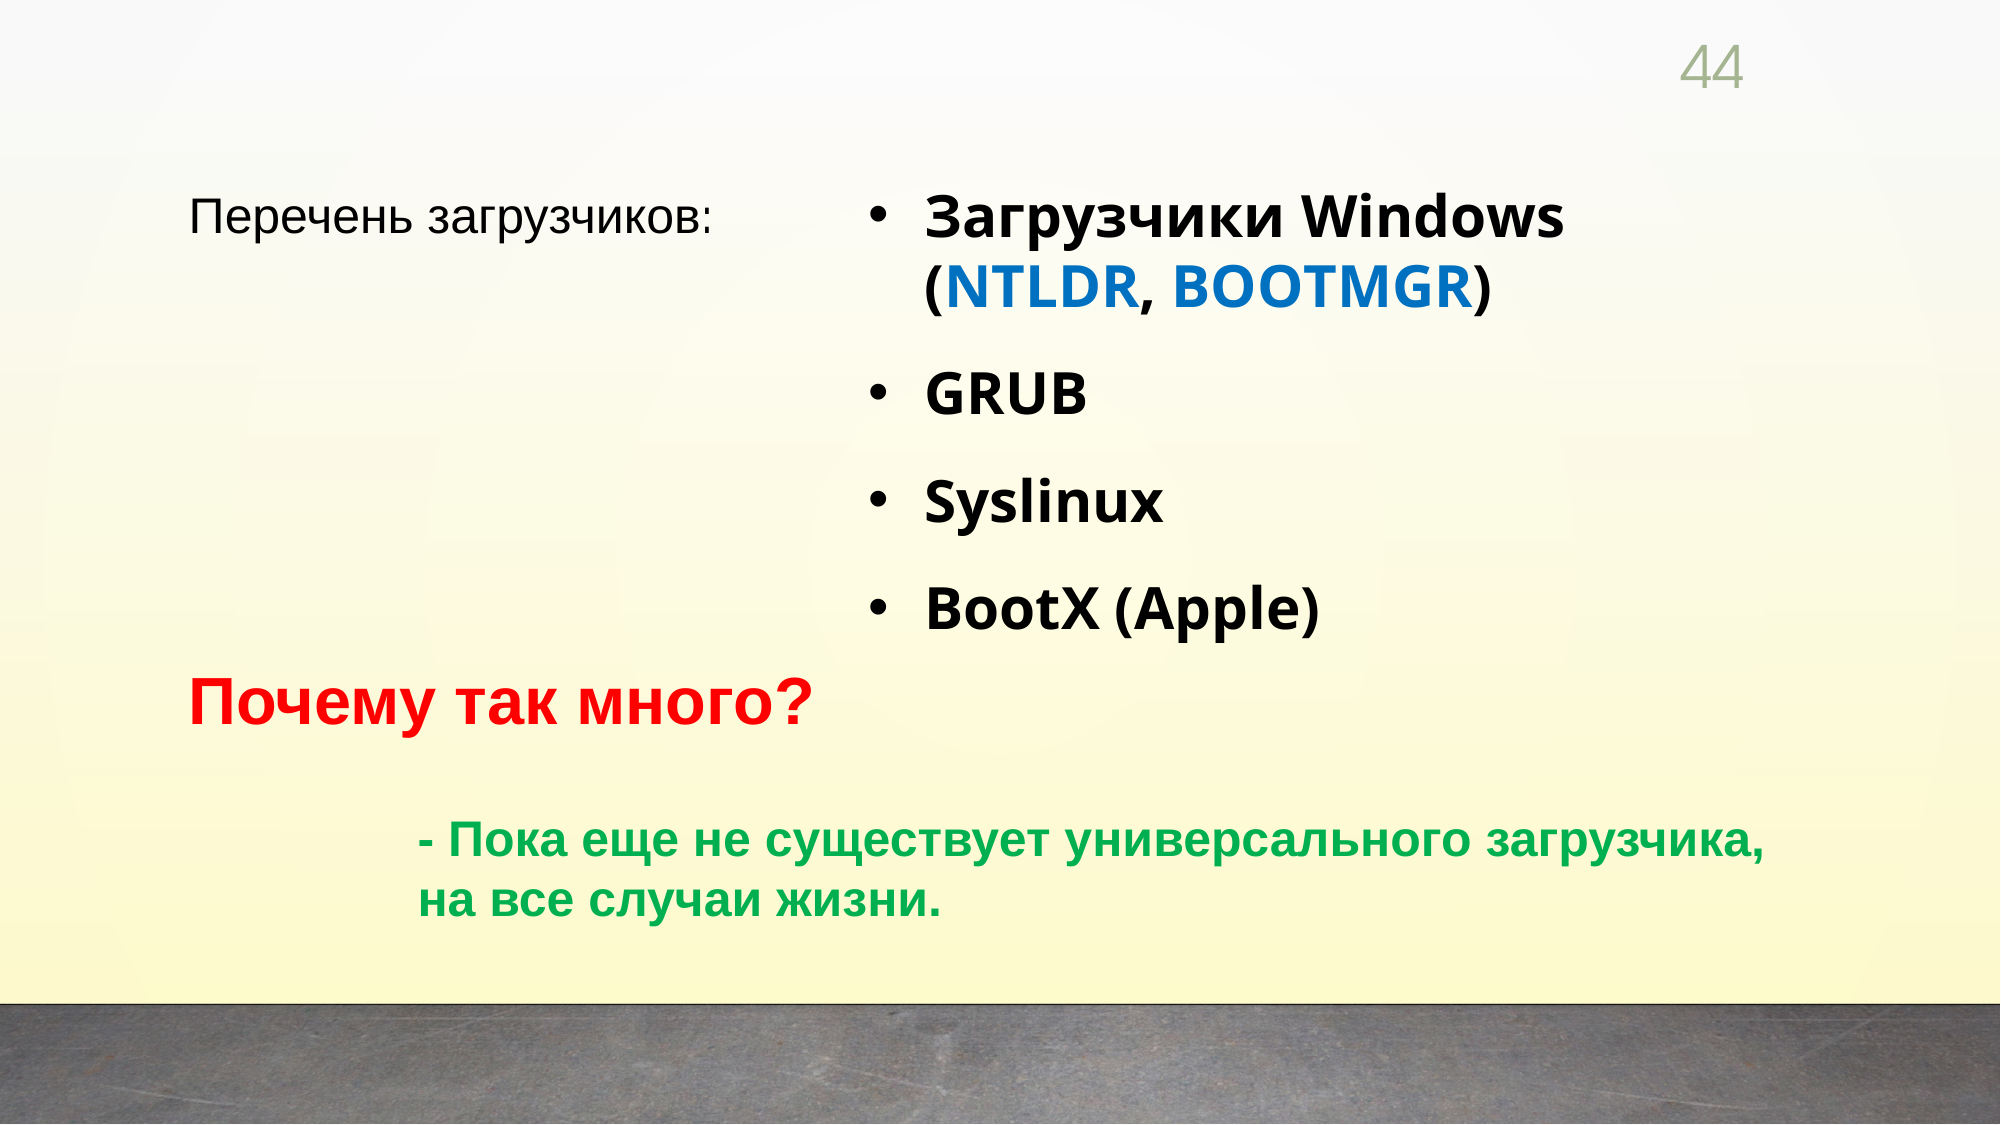

44
Загрузчики Windows (NTLDR, BOOTMGR)
GRUB
Syslinux
BootX (Apple)
Перечень загрузчиков:
Почему так много?
- Пока еще не существует универсального загрузчика, на все случаи жизни.